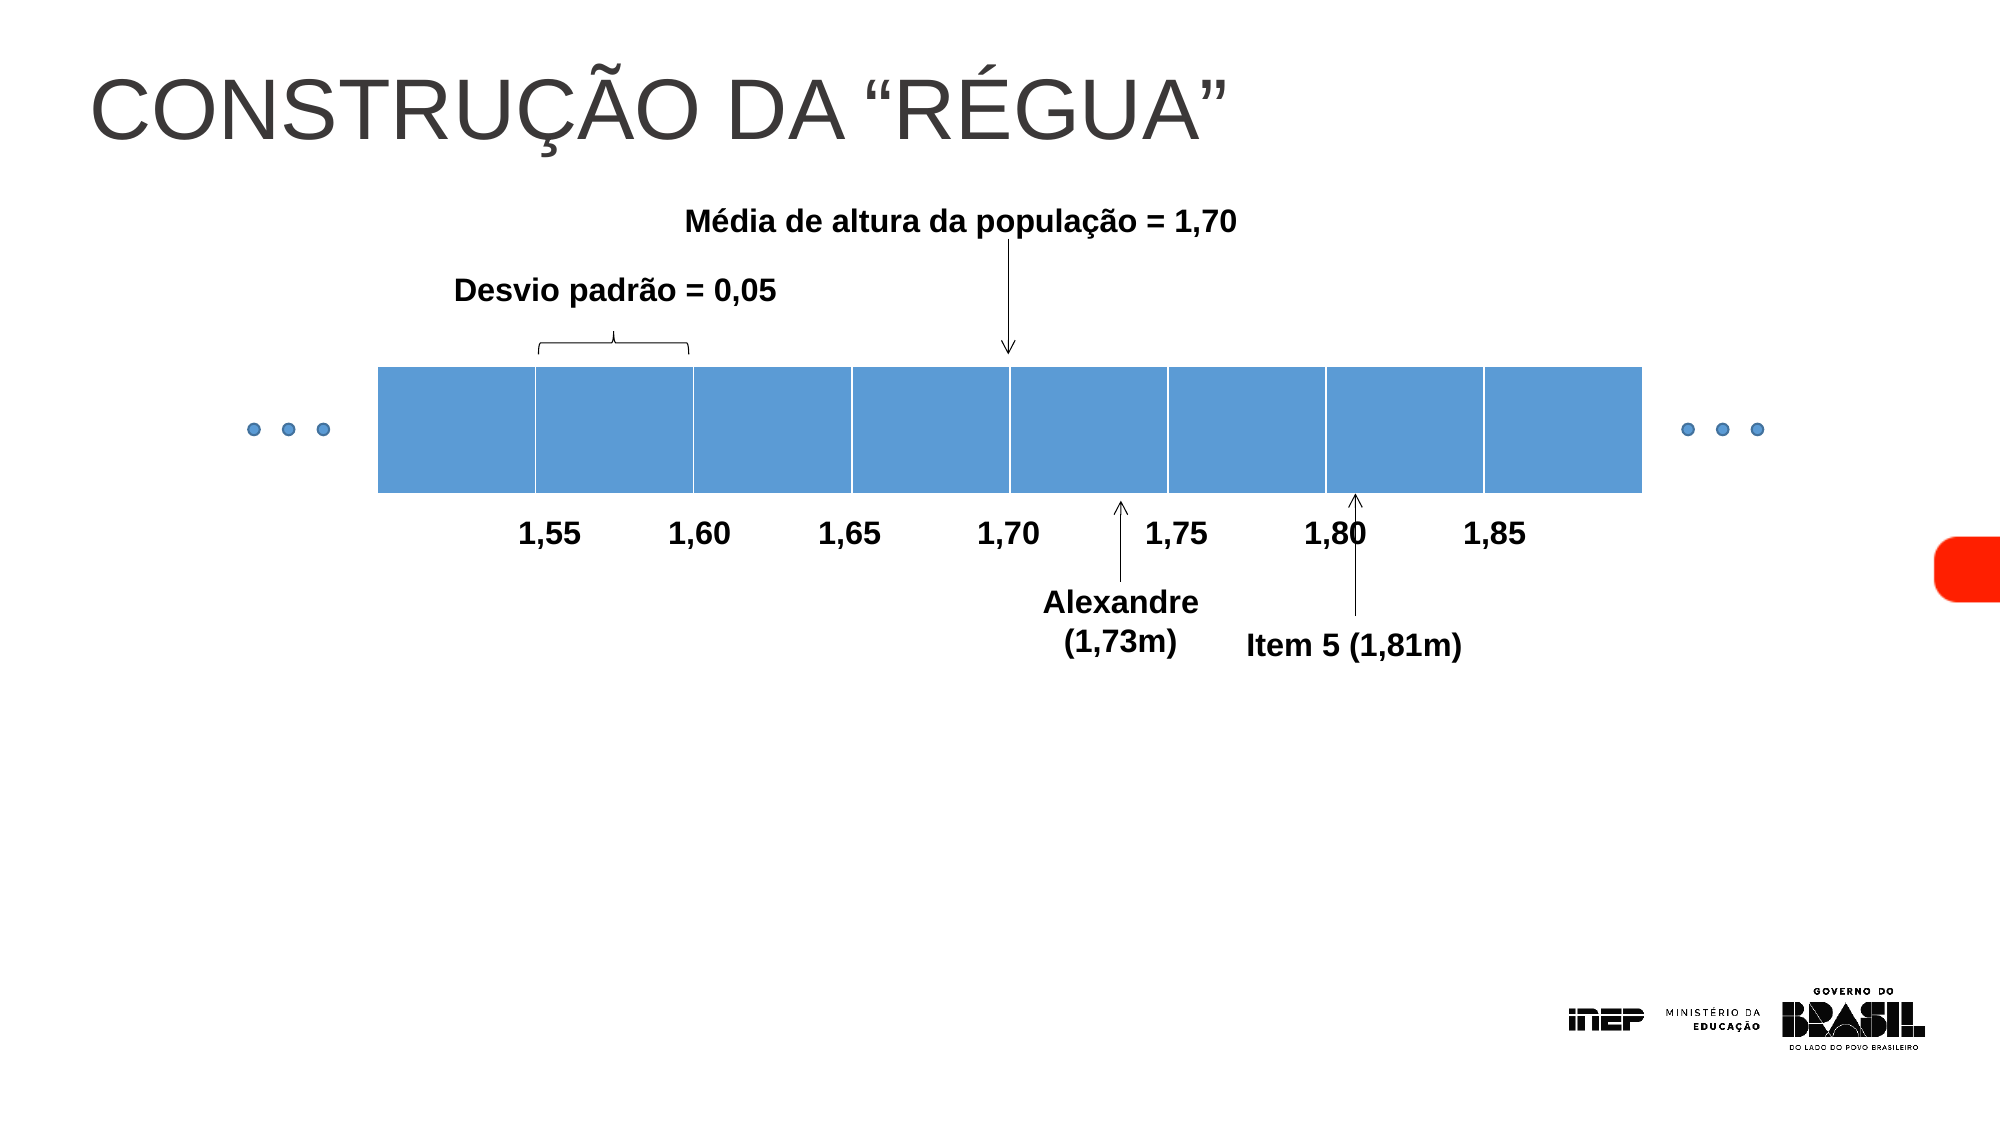

# CONSTRUÇÃO DA “RÉGUA”
Média de altura da população = 1,70
Desvio padrão = 0,05

|  |  |  |  |  |  |  |  |
| --- | --- | --- | --- | --- | --- | --- | --- |

1,55	1,60	1,65	 1,70	   1,75	    1,80	     1,85
Alexandre
(1,73m)
Item 5 (1,81m)